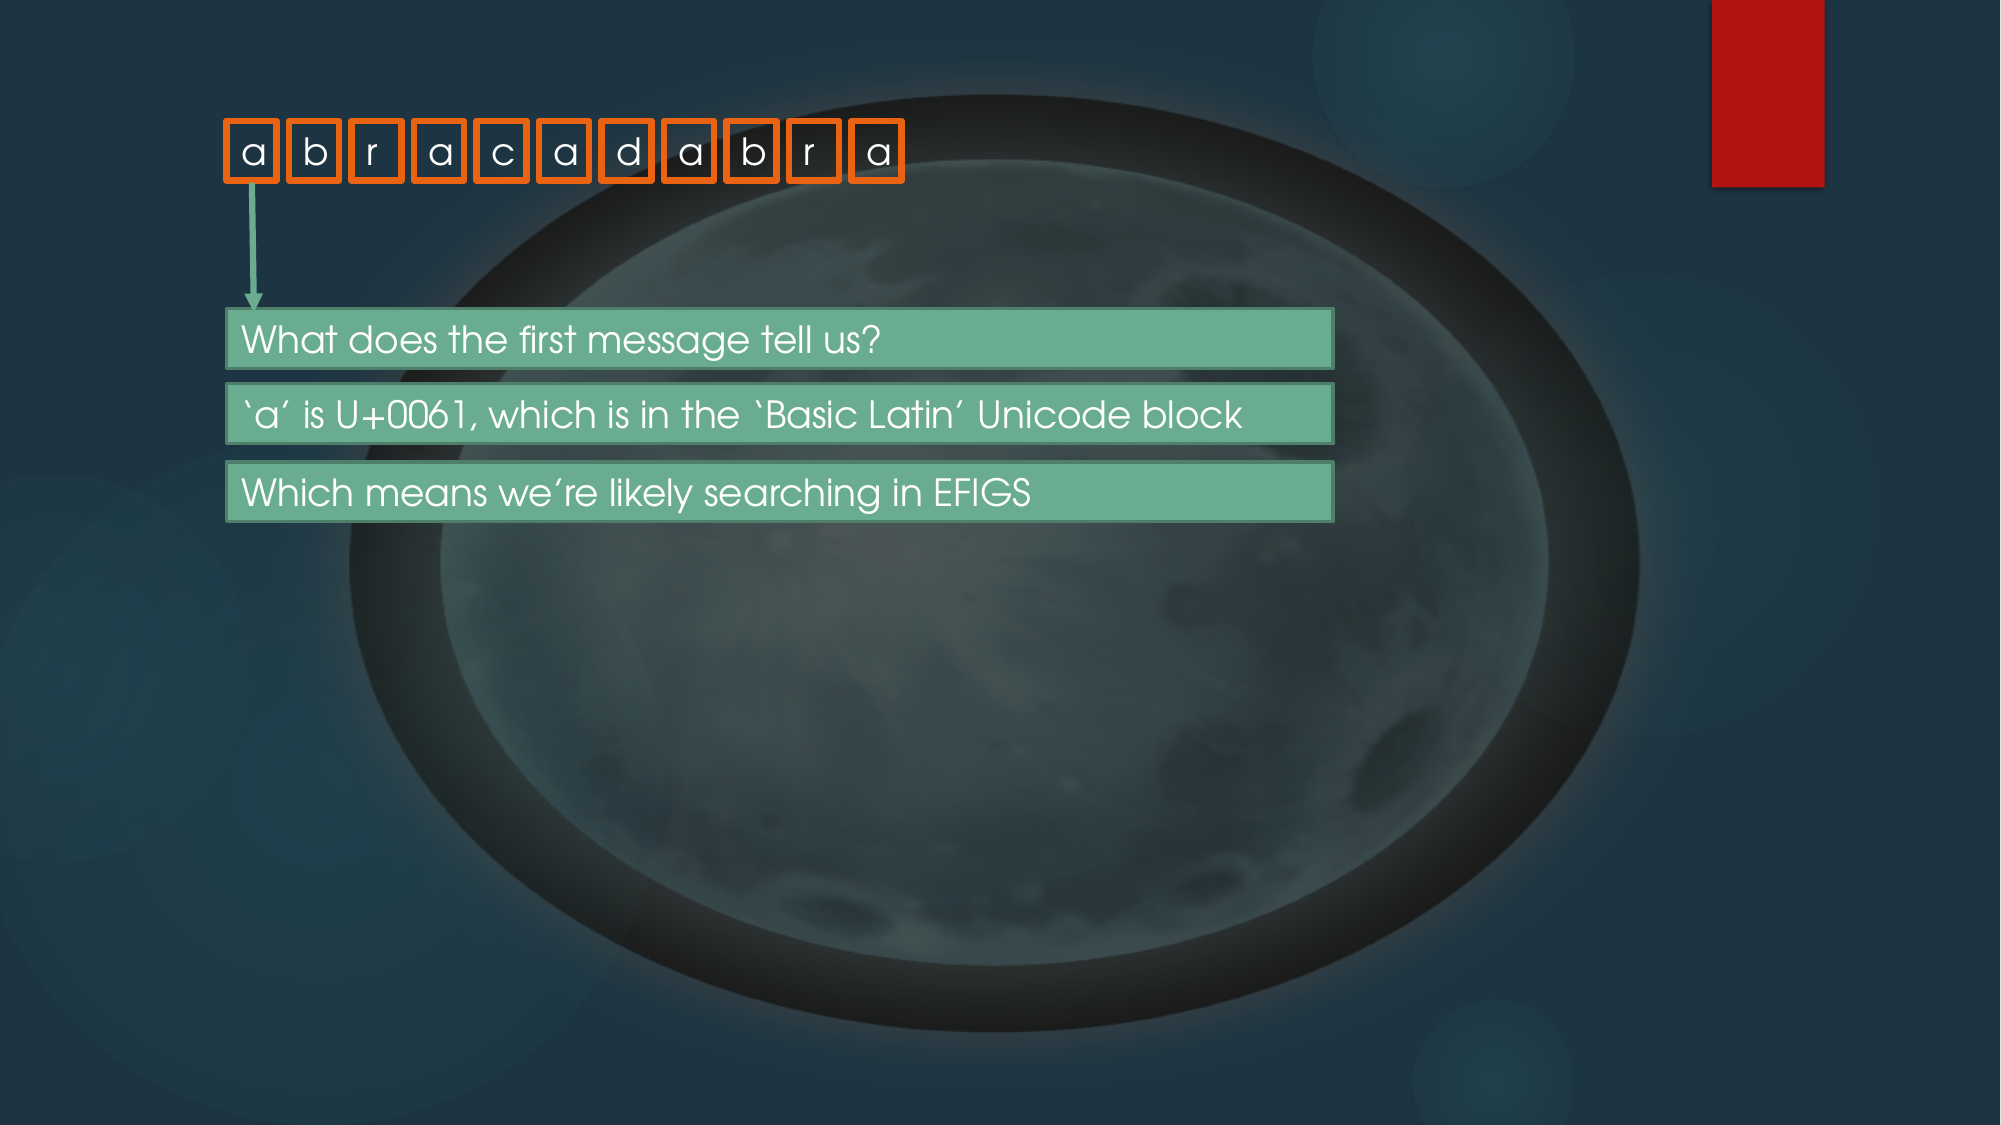

a
b
r
a
c
a
d
a
b
r
a
What does the first message tell us?
‘a’ is U+0061, which is in the ‘Basic Latin’ Unicode block
Which means we’re likely searching in EFIGS